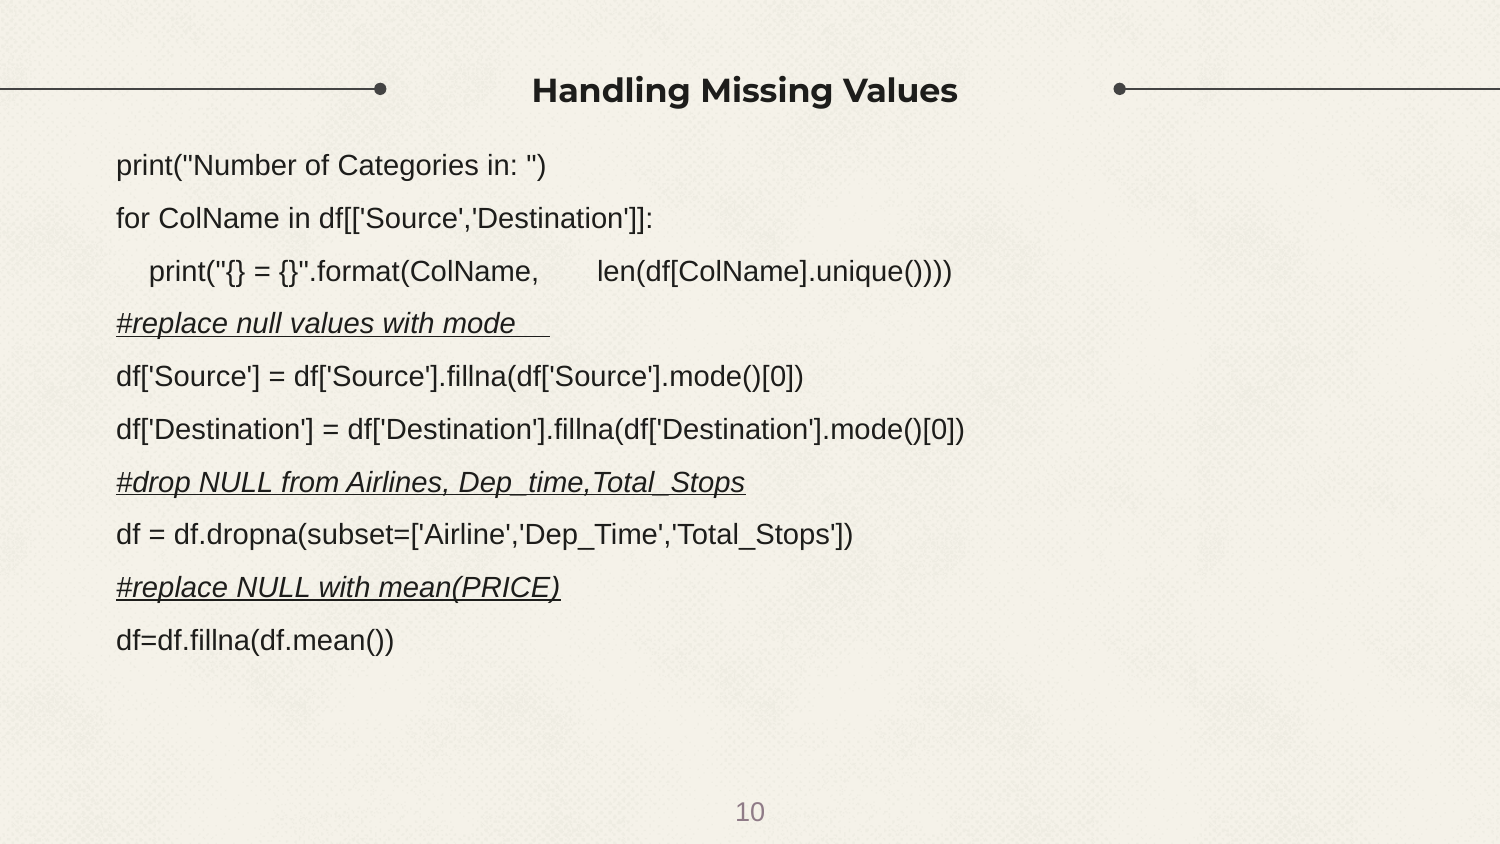

# Handling Missing Values
print("Number of Categories in: ")
for ColName in df[['Source','Destination']]:
    print("{} = {}".format(ColName,       len(df[ColName].unique())))
#replace null values with mode
df['Source'] = df['Source'].fillna(df['Source'].mode()[0])
df['Destination'] = df['Destination'].fillna(df['Destination'].mode()[0])
#drop NULL from Airlines, Dep_time,Total_Stops
df = df.dropna(subset=['Airline','Dep_Time','Total_Stops'])
#replace NULL with mean(PRICE)
df=df.fillna(df.mean())

10